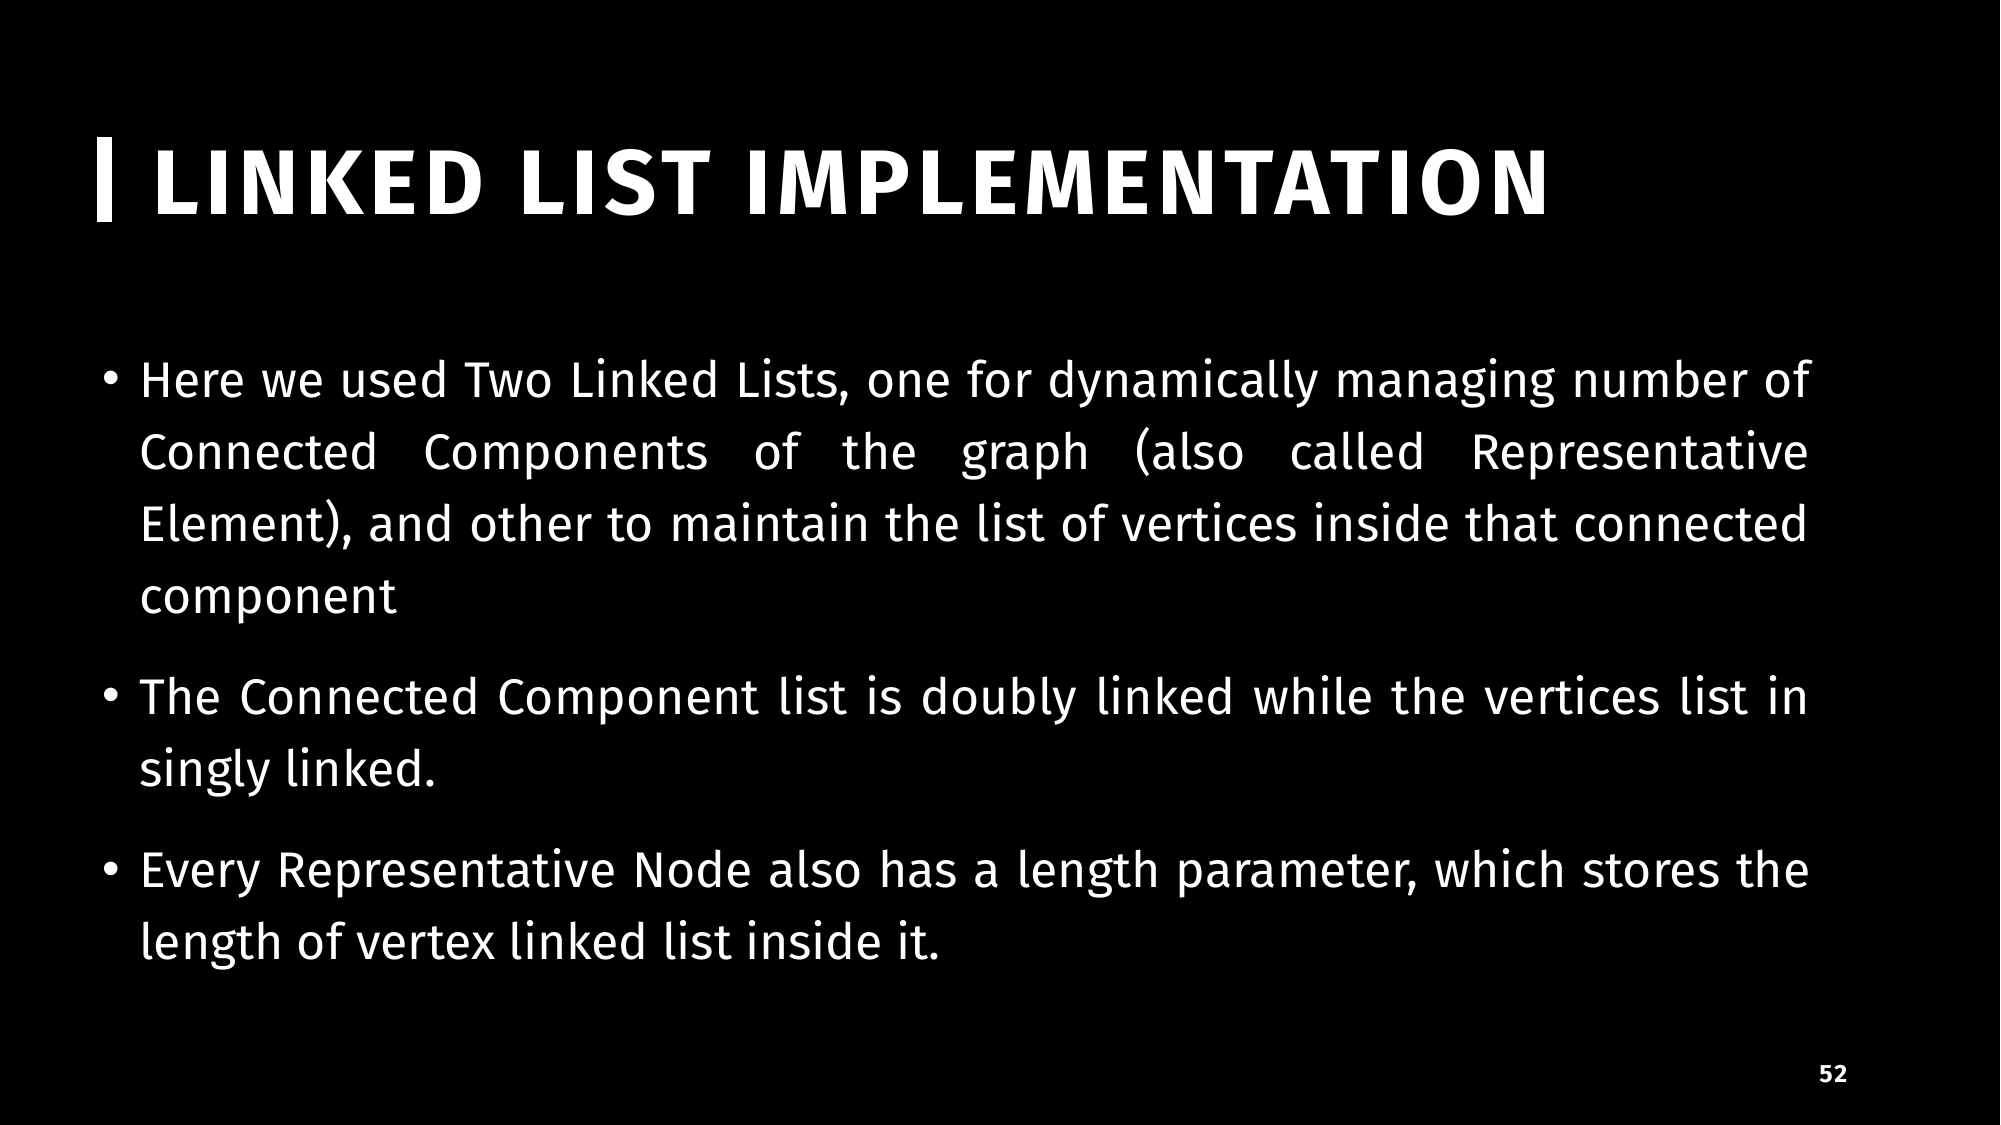

# LINKED LIST IMPLEMENTATION
Here we used Two Linked Lists, one for dynamically managing number of Connected Components of the graph (also called Representative Element), and other to maintain the list of vertices inside that connected component
The Connected Component list is doubly linked while the vertices list in singly linked.
Every Representative Node also has a length parameter, which stores the length of vertex linked list inside it.
52